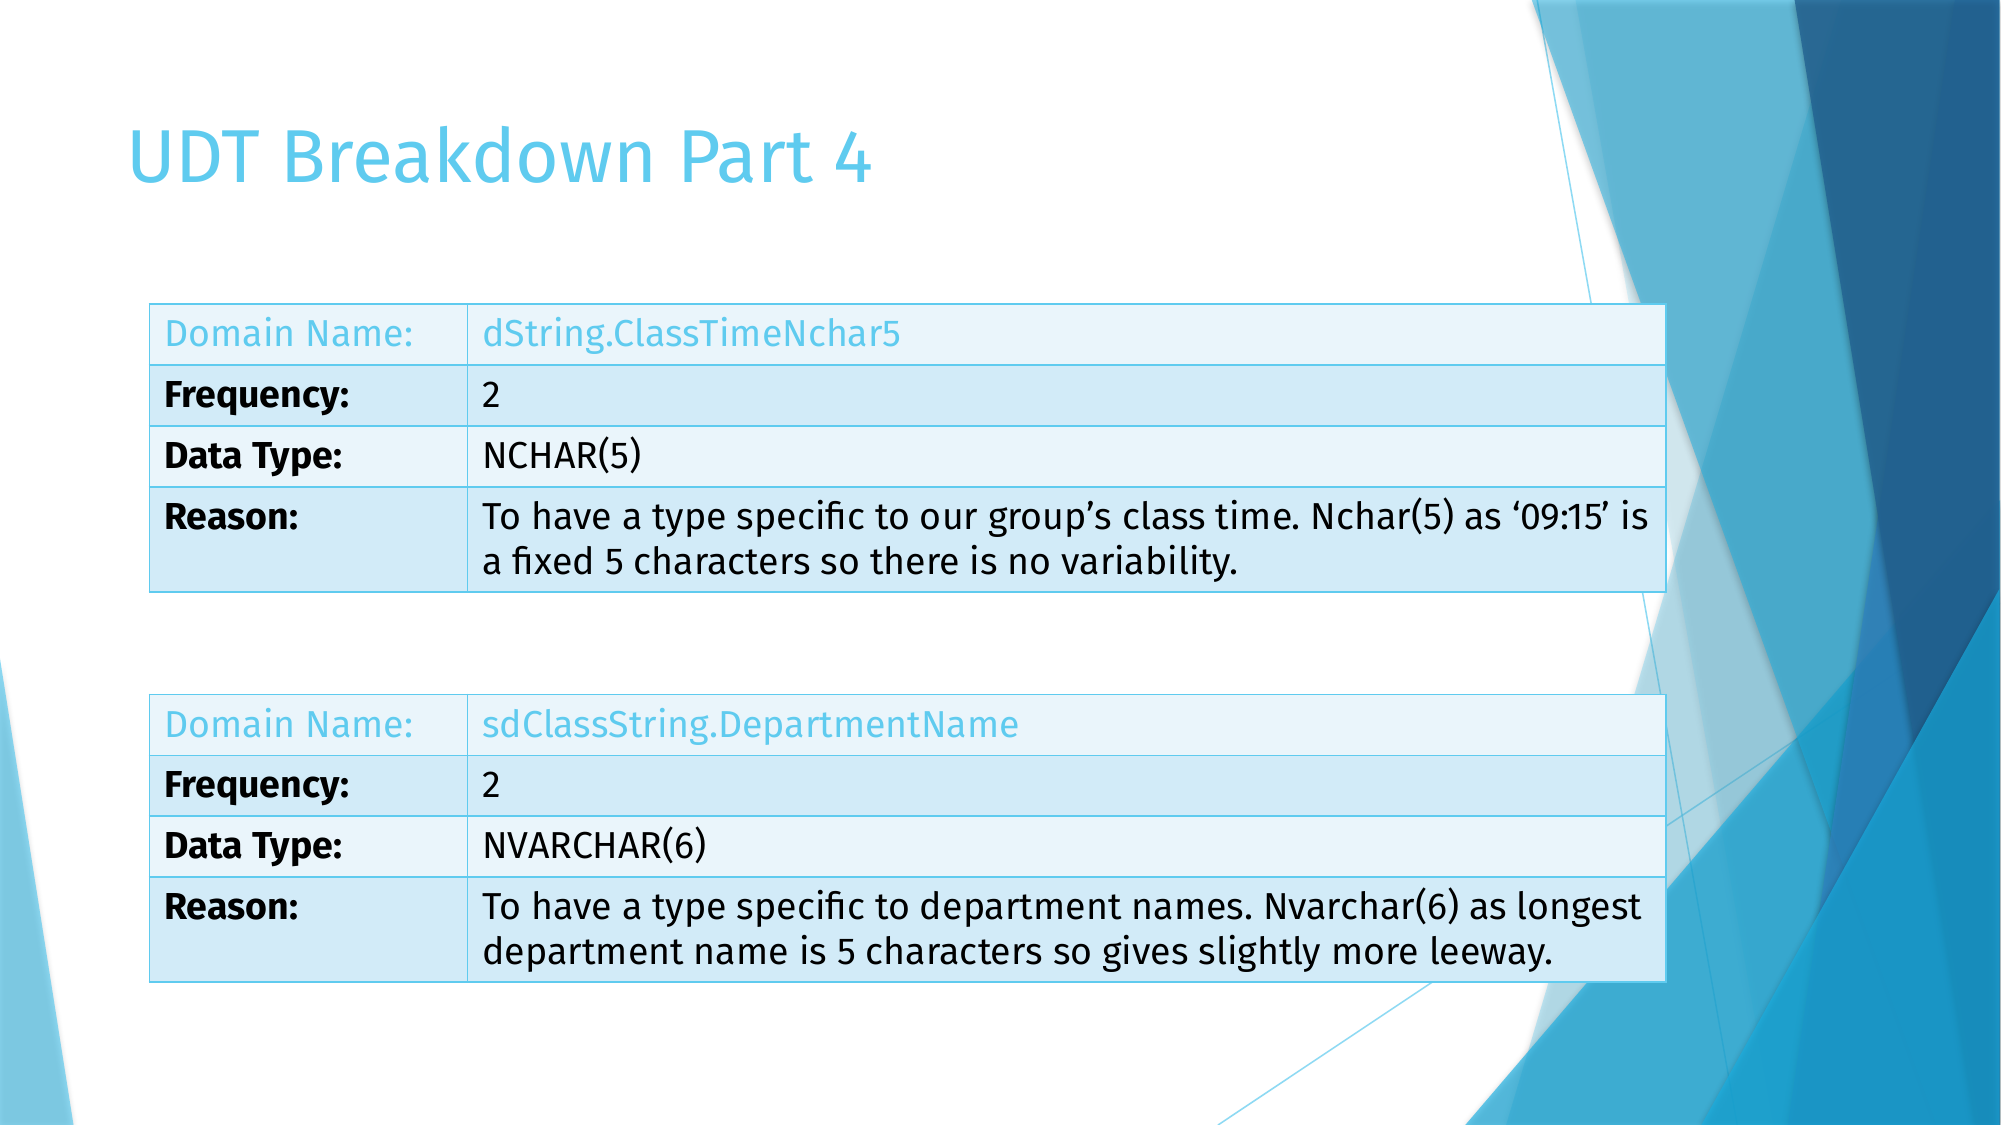

# UDT Breakdown Part 4
| Domain Name: | dString.ClassTimeNchar5 |
| --- | --- |
| Frequency: | 2 |
| Data Type: | NCHAR(5) |
| Reason: | To have a type specific to our group’s class time. Nchar(5) as ‘09:15’ is a fixed 5 characters so there is no variability. |
| Domain Name: | sdClassString.DepartmentName |
| --- | --- |
| Frequency: | 2 |
| Data Type: | NVARCHAR(6) |
| Reason: | To have a type specific to department names. Nvarchar(6) as longest department name is 5 characters so gives slightly more leeway. |